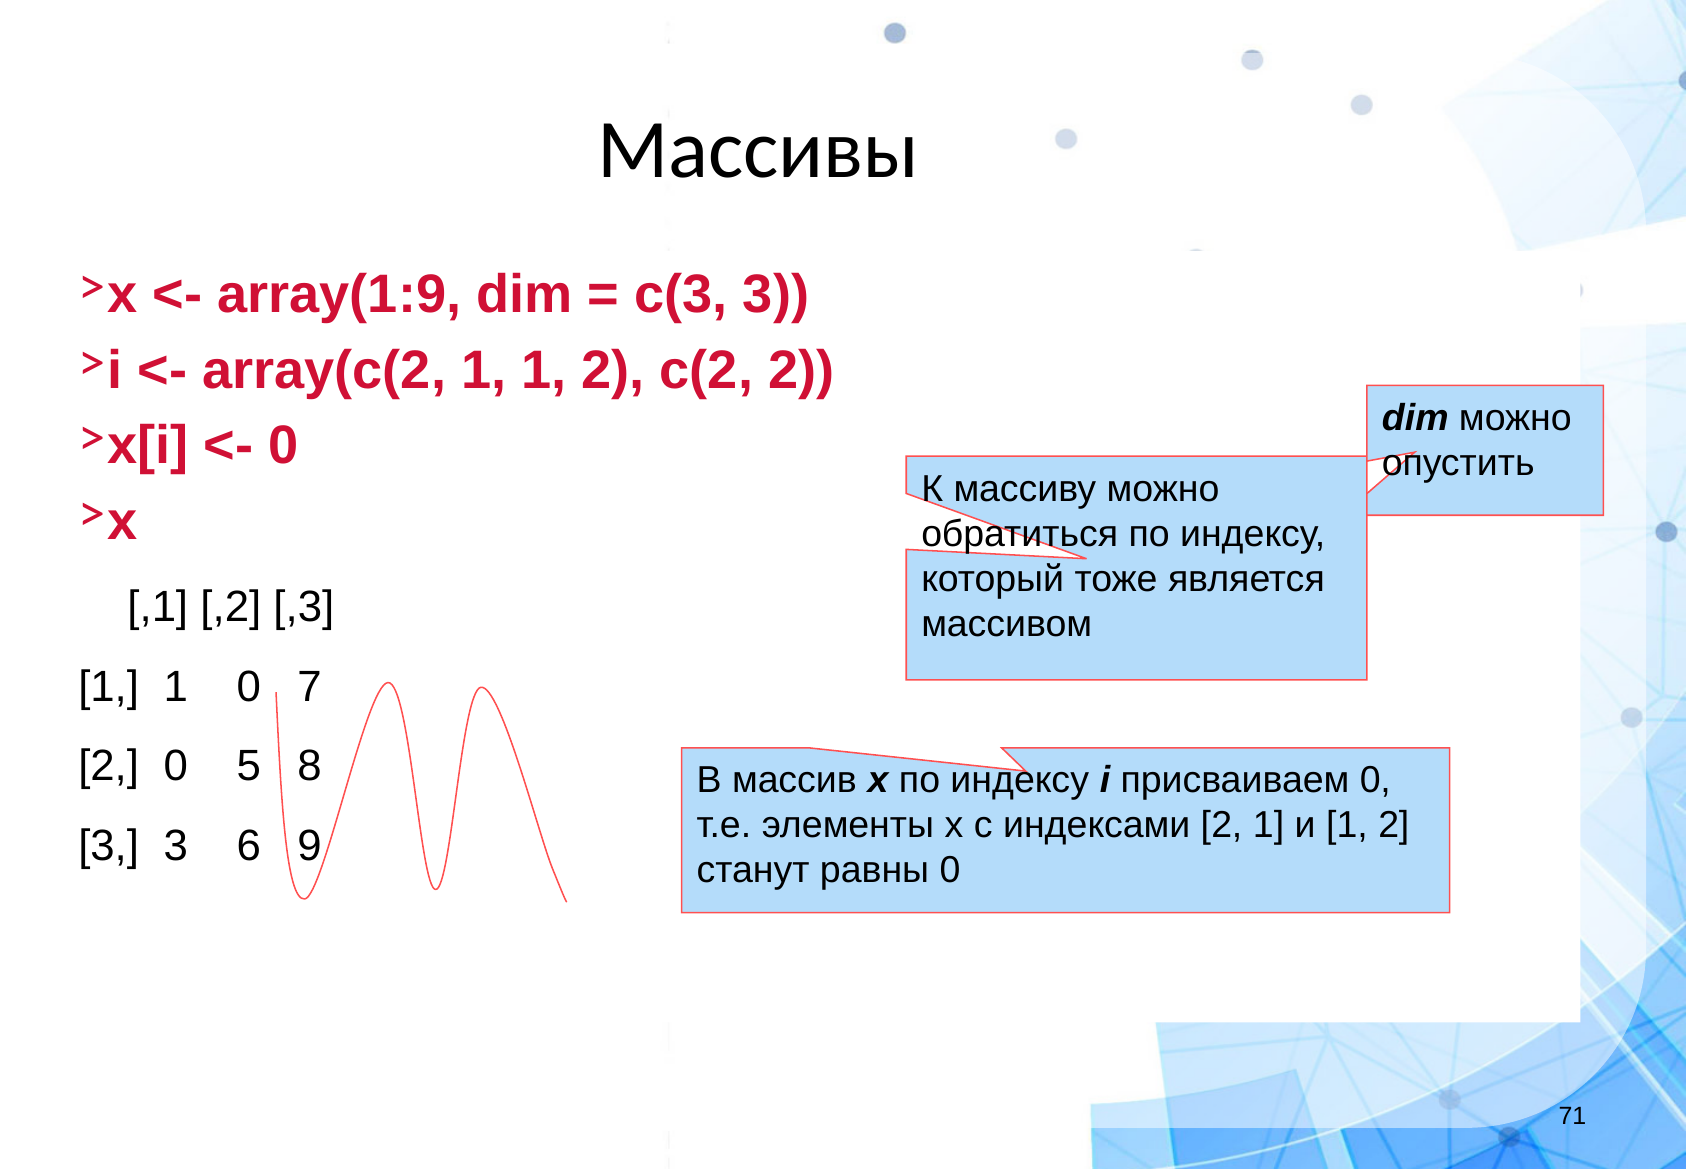

Массивы

x <- array(1:9, dim = c(3, 3))
i <- array(c(2, 1, 1, 2), c(2, 2))
x[i] <- 0
x
    [,1] [,2] [,3]
[1,]  1    0   7
[2,]  0    5   8
[3,]  3    6   9

dim можно опустить
К массиву можно обратиться по индексу, который тоже является массивом

В массив x по индексу i присваиваем 0, т.е. элементы х с индексами [2, 1] и [1, 2] станут равны 0
71